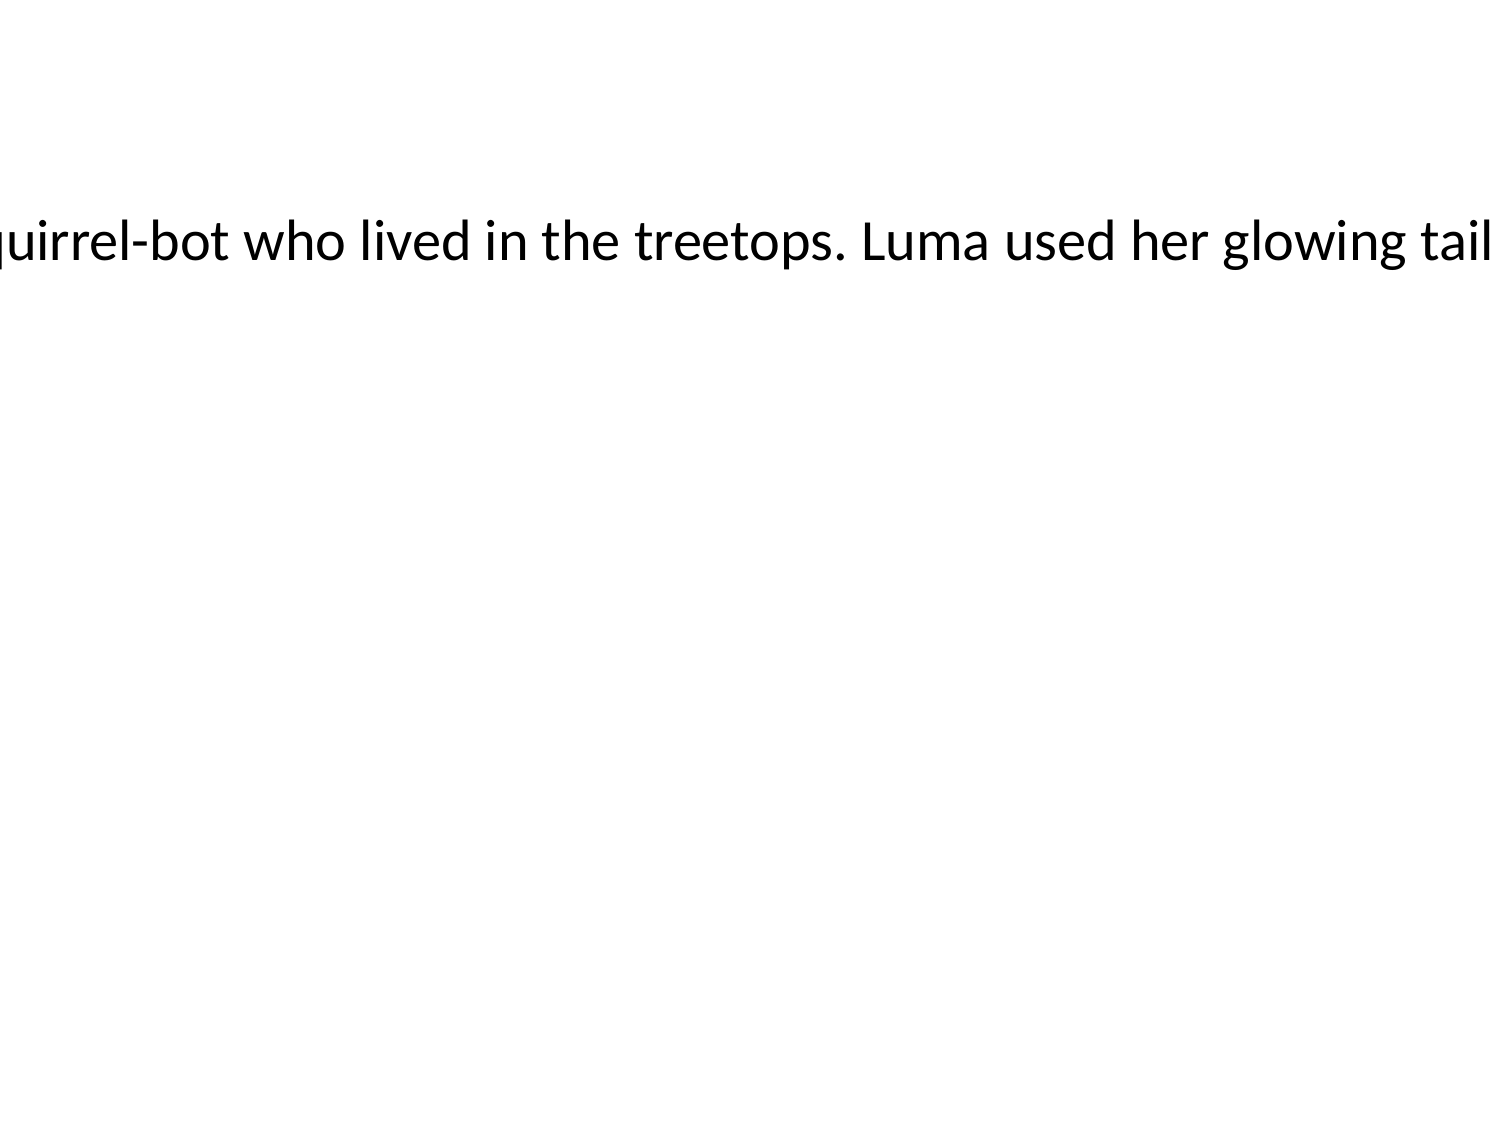

Then, Gizmo and Flutter encountered Luma, a glowing squirrel-bot who lived in the treetops. Luma used her glowing tail to signal paths through the forest. 'Follow me!' she chirped.